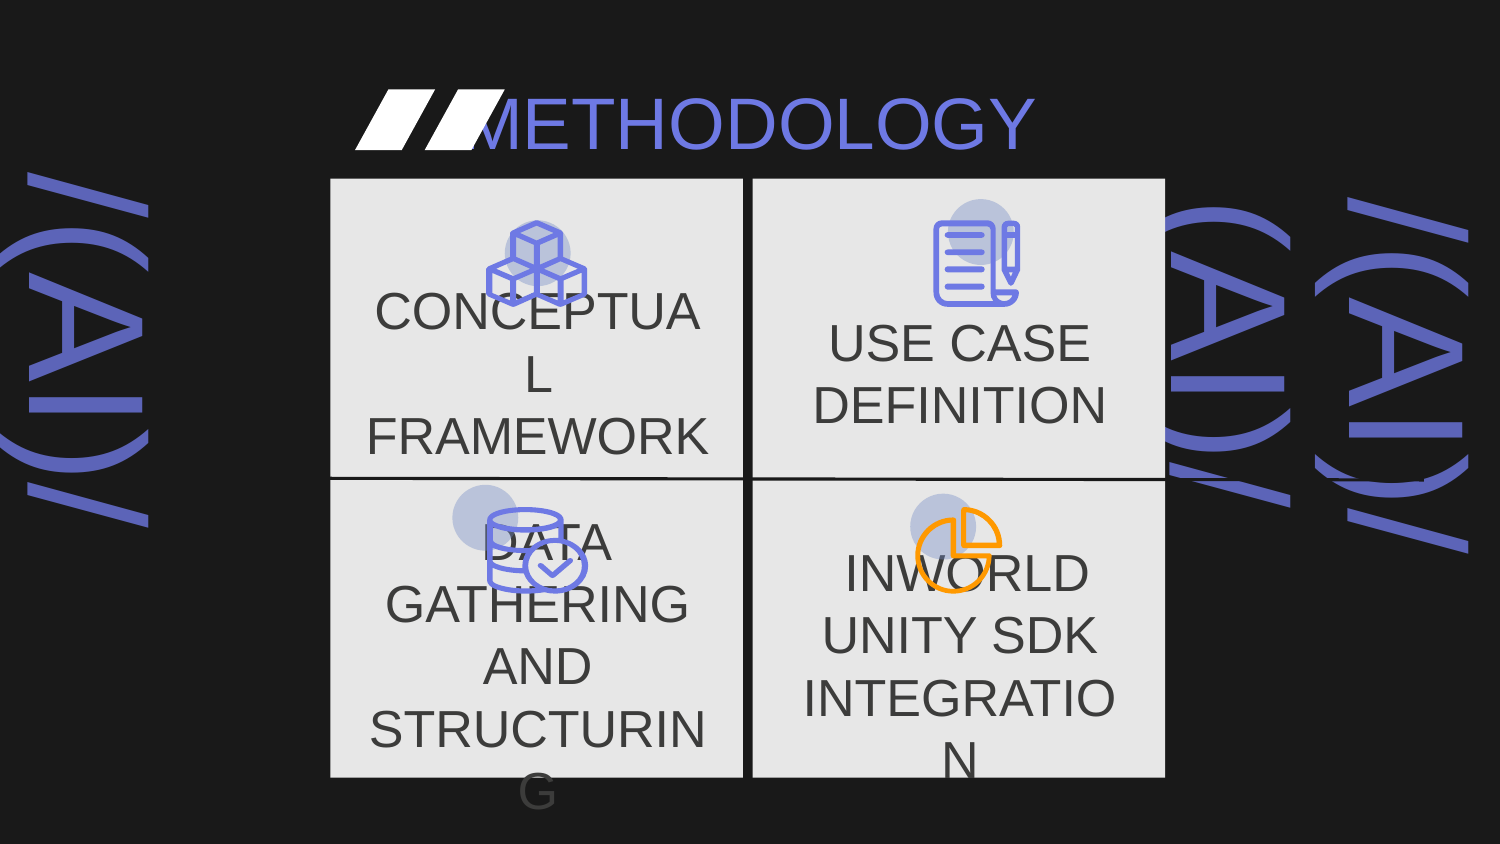

METHODOLOGY

# CONCEPTUAL FRAMEWORK
USE CASE DEFINITION

 DATA GATHERING AND STRUCTURING
 INWORLD UNITY SDK INTEGRATION